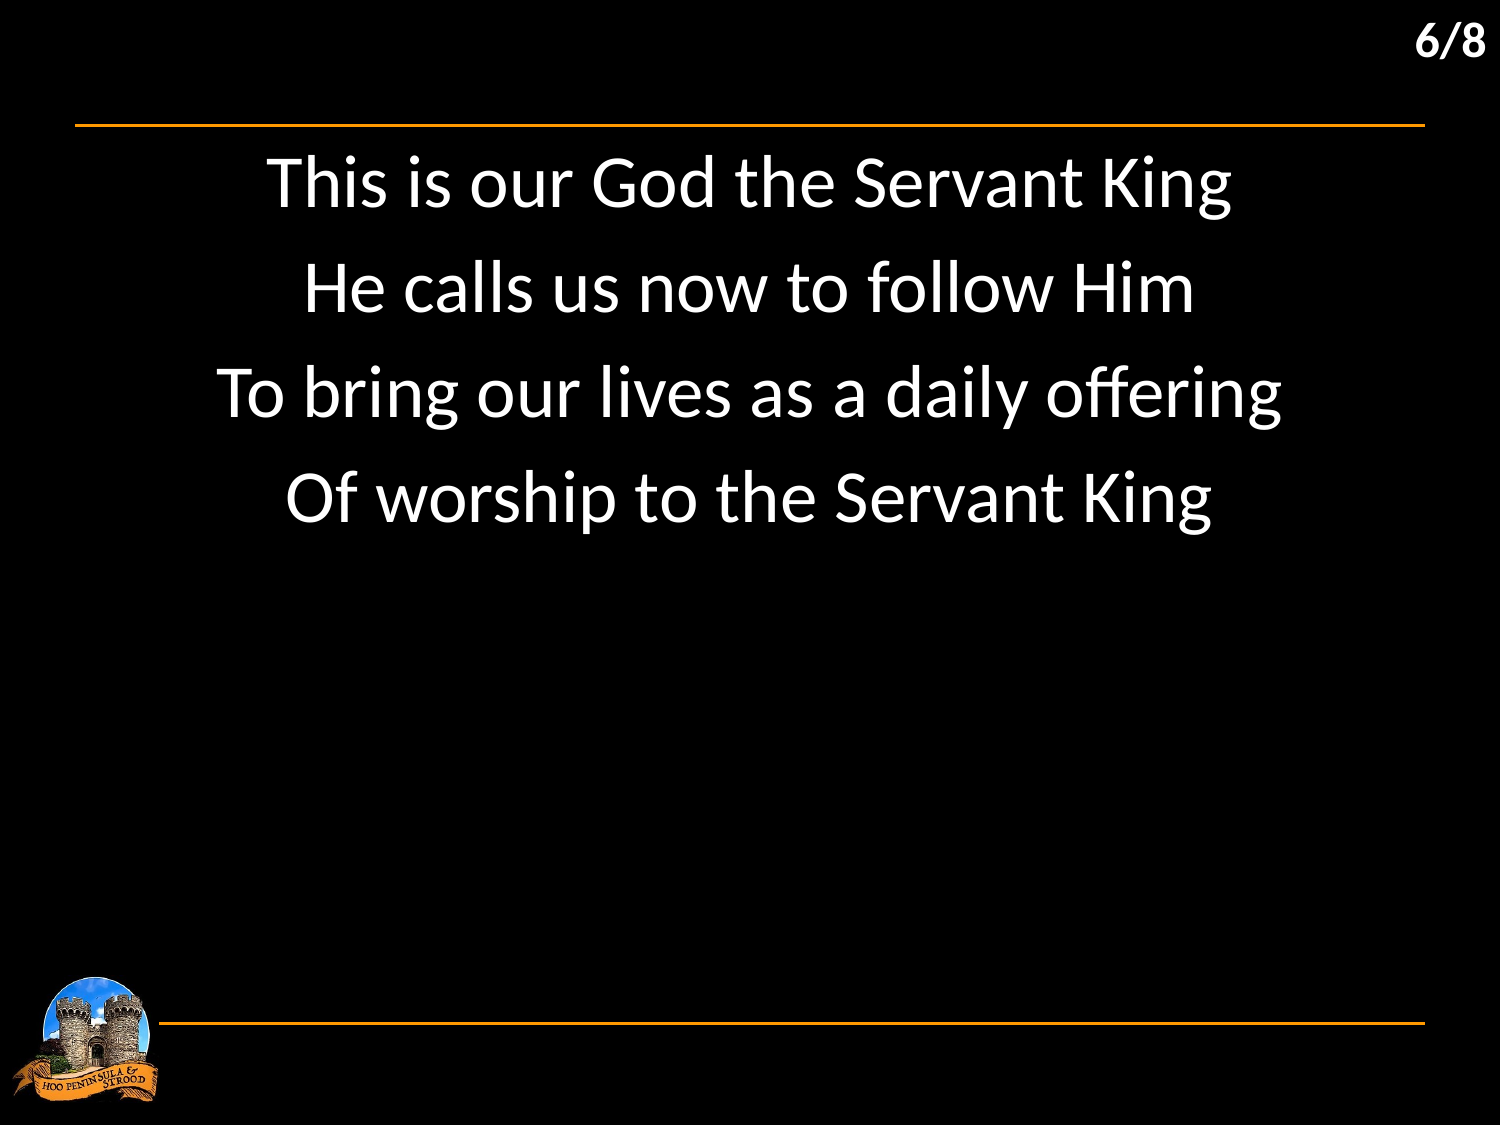

6/8
This is our God the Servant King
He calls us now to follow Him
To bring our lives as a daily offering
Of worship to the Servant King